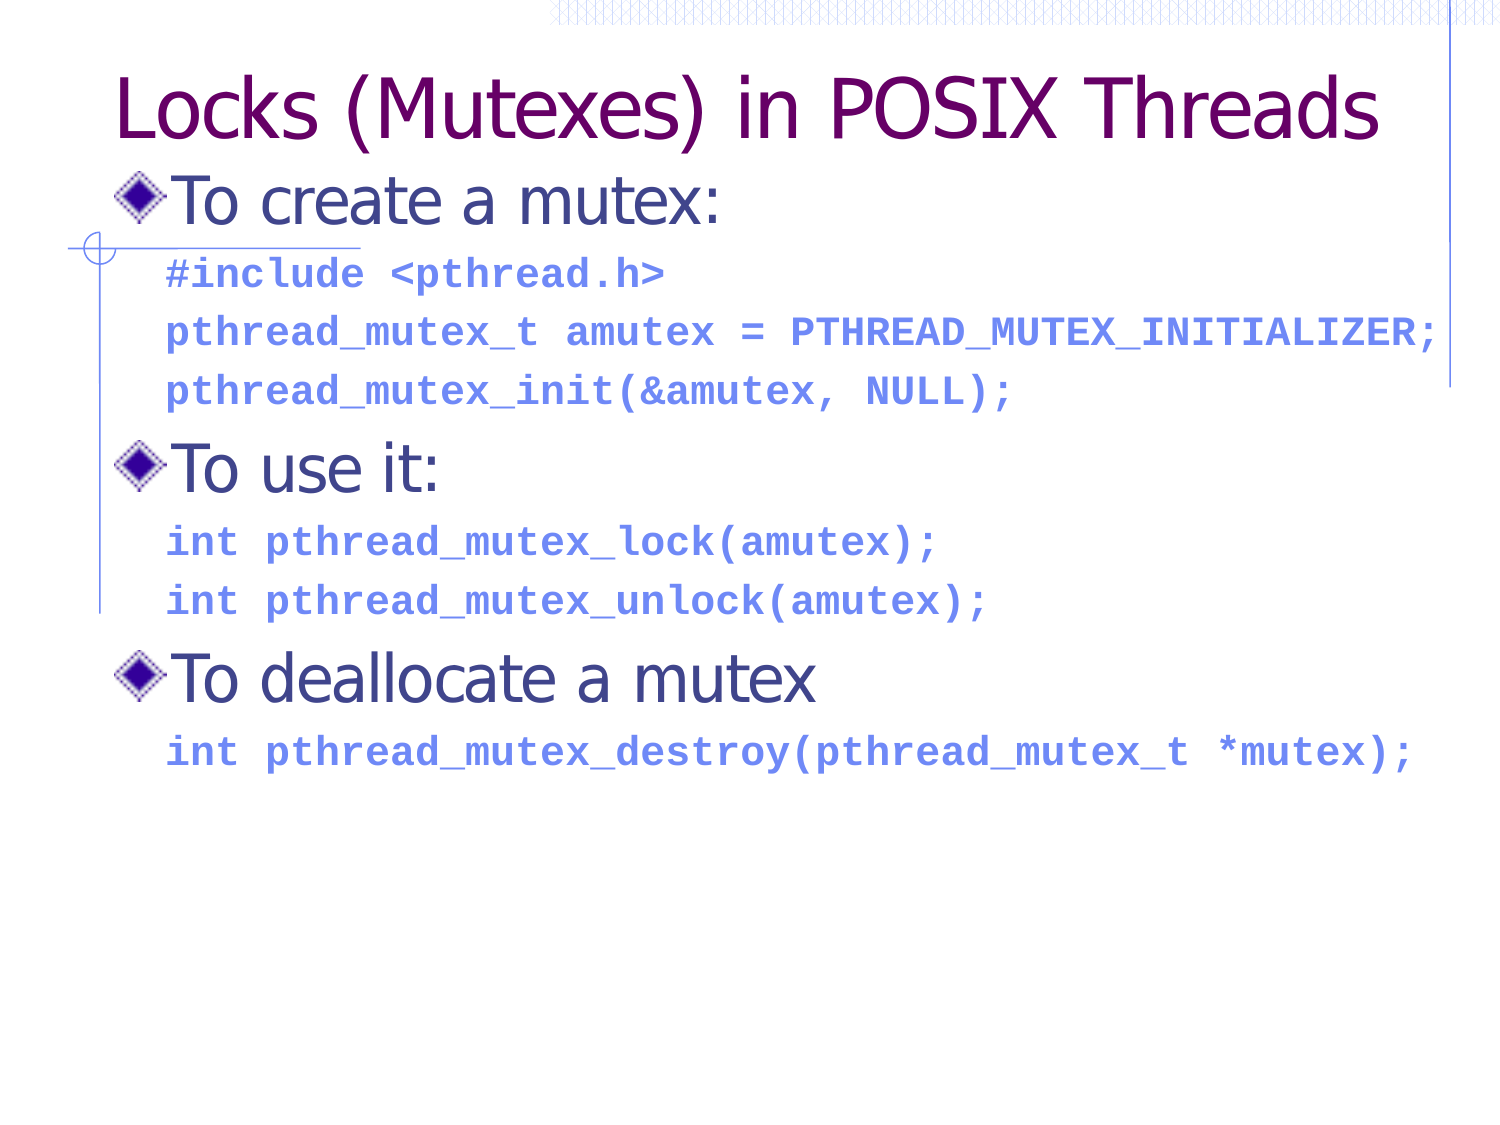

# Locks (Mutexes) in POSIX Threads
To create a mutex:
  #include <pthread.h>
  pthread_mutex_t amutex = PTHREAD_MUTEX_INITIALIZER;
  pthread_mutex_init(&amutex, NULL);
To use it:
  int pthread_mutex_lock(amutex);
  int pthread_mutex_unlock(amutex);
To deallocate a mutex
  int pthread_mutex_destroy(pthread_mutex_t *mutex);